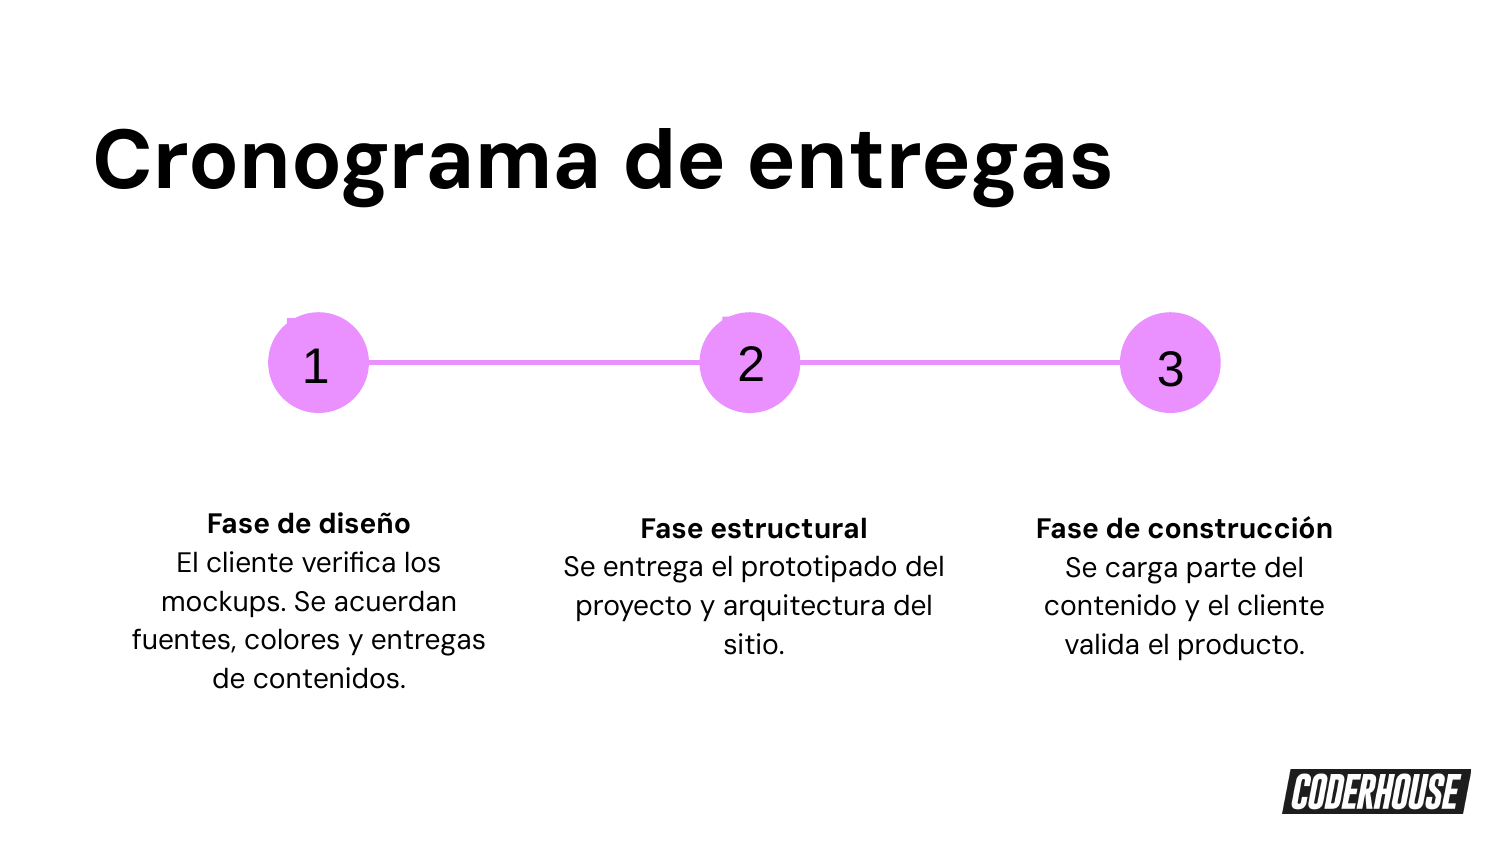

Cronograma de entregas

2
1
3
Fase de construcción
Se carga parte del contenido y el cliente valida el producto.

Fase estructural
Se entrega el prototipado del proyecto y arquitectura del sitio.

Fase de diseño
El cliente verifica los mockups. Se acuerdan fuentes, colores y entregas de contenidos.